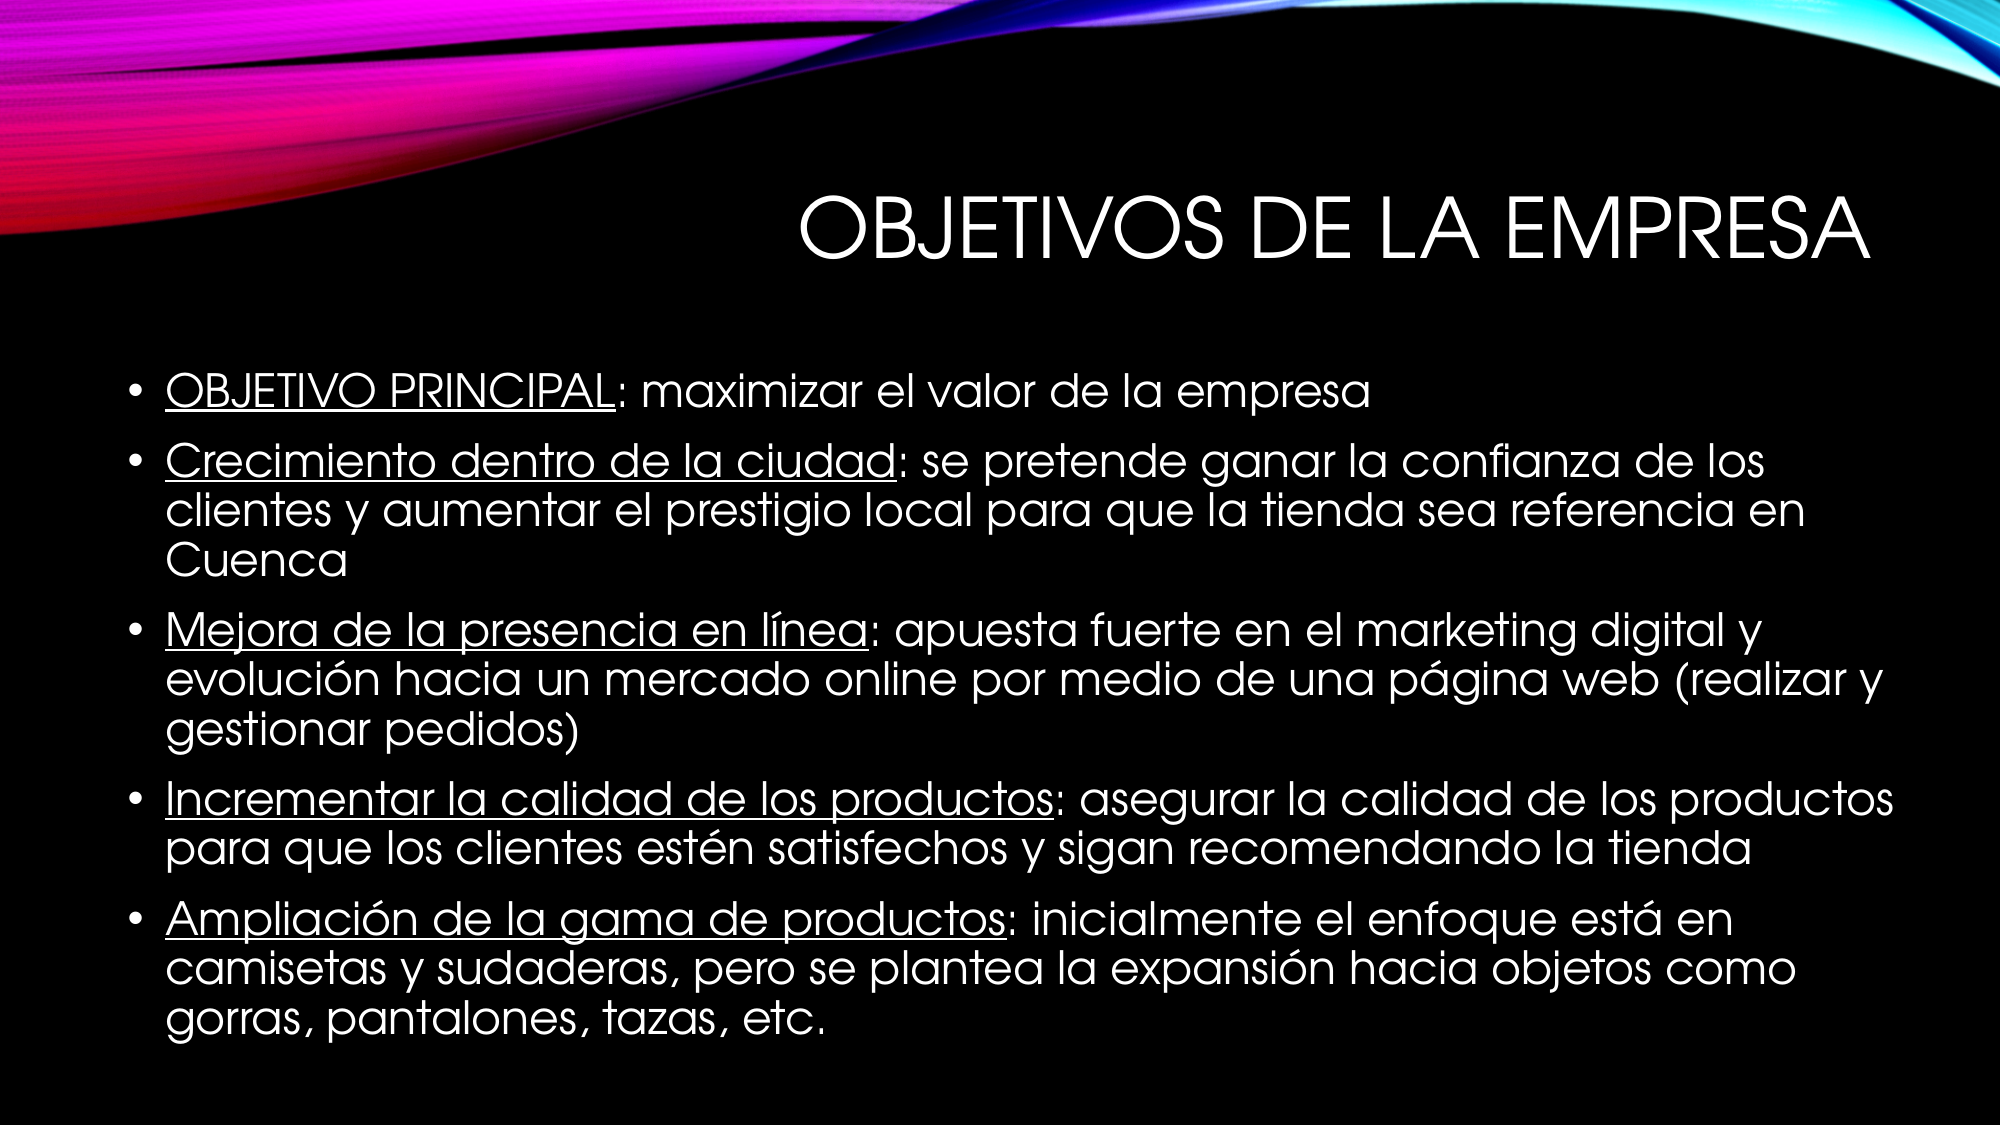

# ObjetivoS de la empresa
OBJETIVO PRINCIPAL: maximizar el valor de la empresa
Crecimiento dentro de la ciudad: se pretende ganar la confianza de los clientes y aumentar el prestigio local para que la tienda sea referencia en Cuenca
Mejora de la presencia en línea: apuesta fuerte en el marketing digital y evolución hacia un mercado online por medio de una página web (realizar y gestionar pedidos)
Incrementar la calidad de los productos: asegurar la calidad de los productos para que los clientes estén satisfechos y sigan recomendando la tienda
Ampliación de la gama de productos: inicialmente el enfoque está en camisetas y sudaderas, pero se plantea la expansión hacia objetos como gorras, pantalones, tazas, etc.